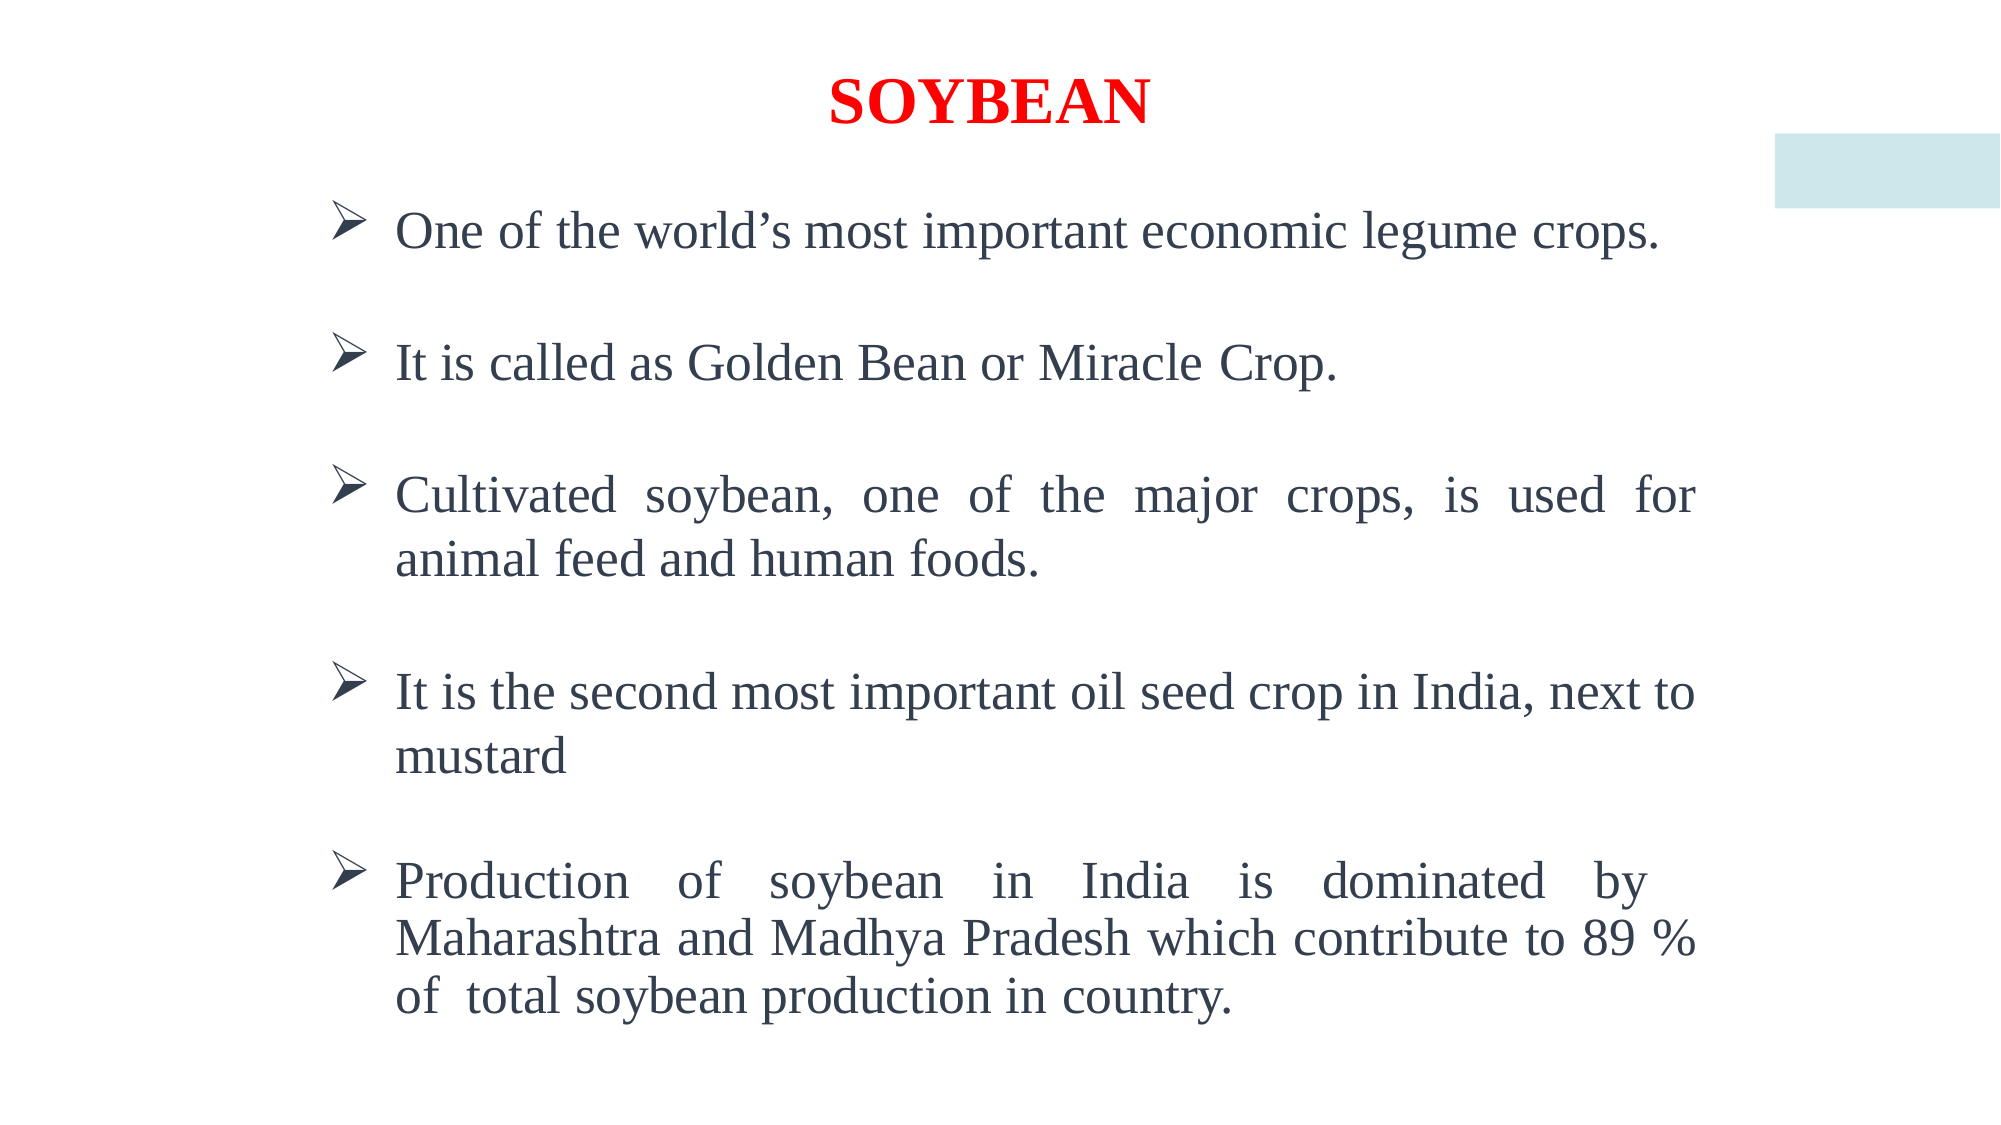

SOYBEAN
One of the world’s most important economic legume crops.

It is called as Golden Bean or Miracle Crop.

Cultivated soybean, one of the major crops, is used for animal feed and human foods.

It is the second most important oil seed crop in India, next to mustard

Production of soybean in India is dominated by  Maharashtra and Madhya Pradesh which contribute to 89 % of  total soybean production in country.